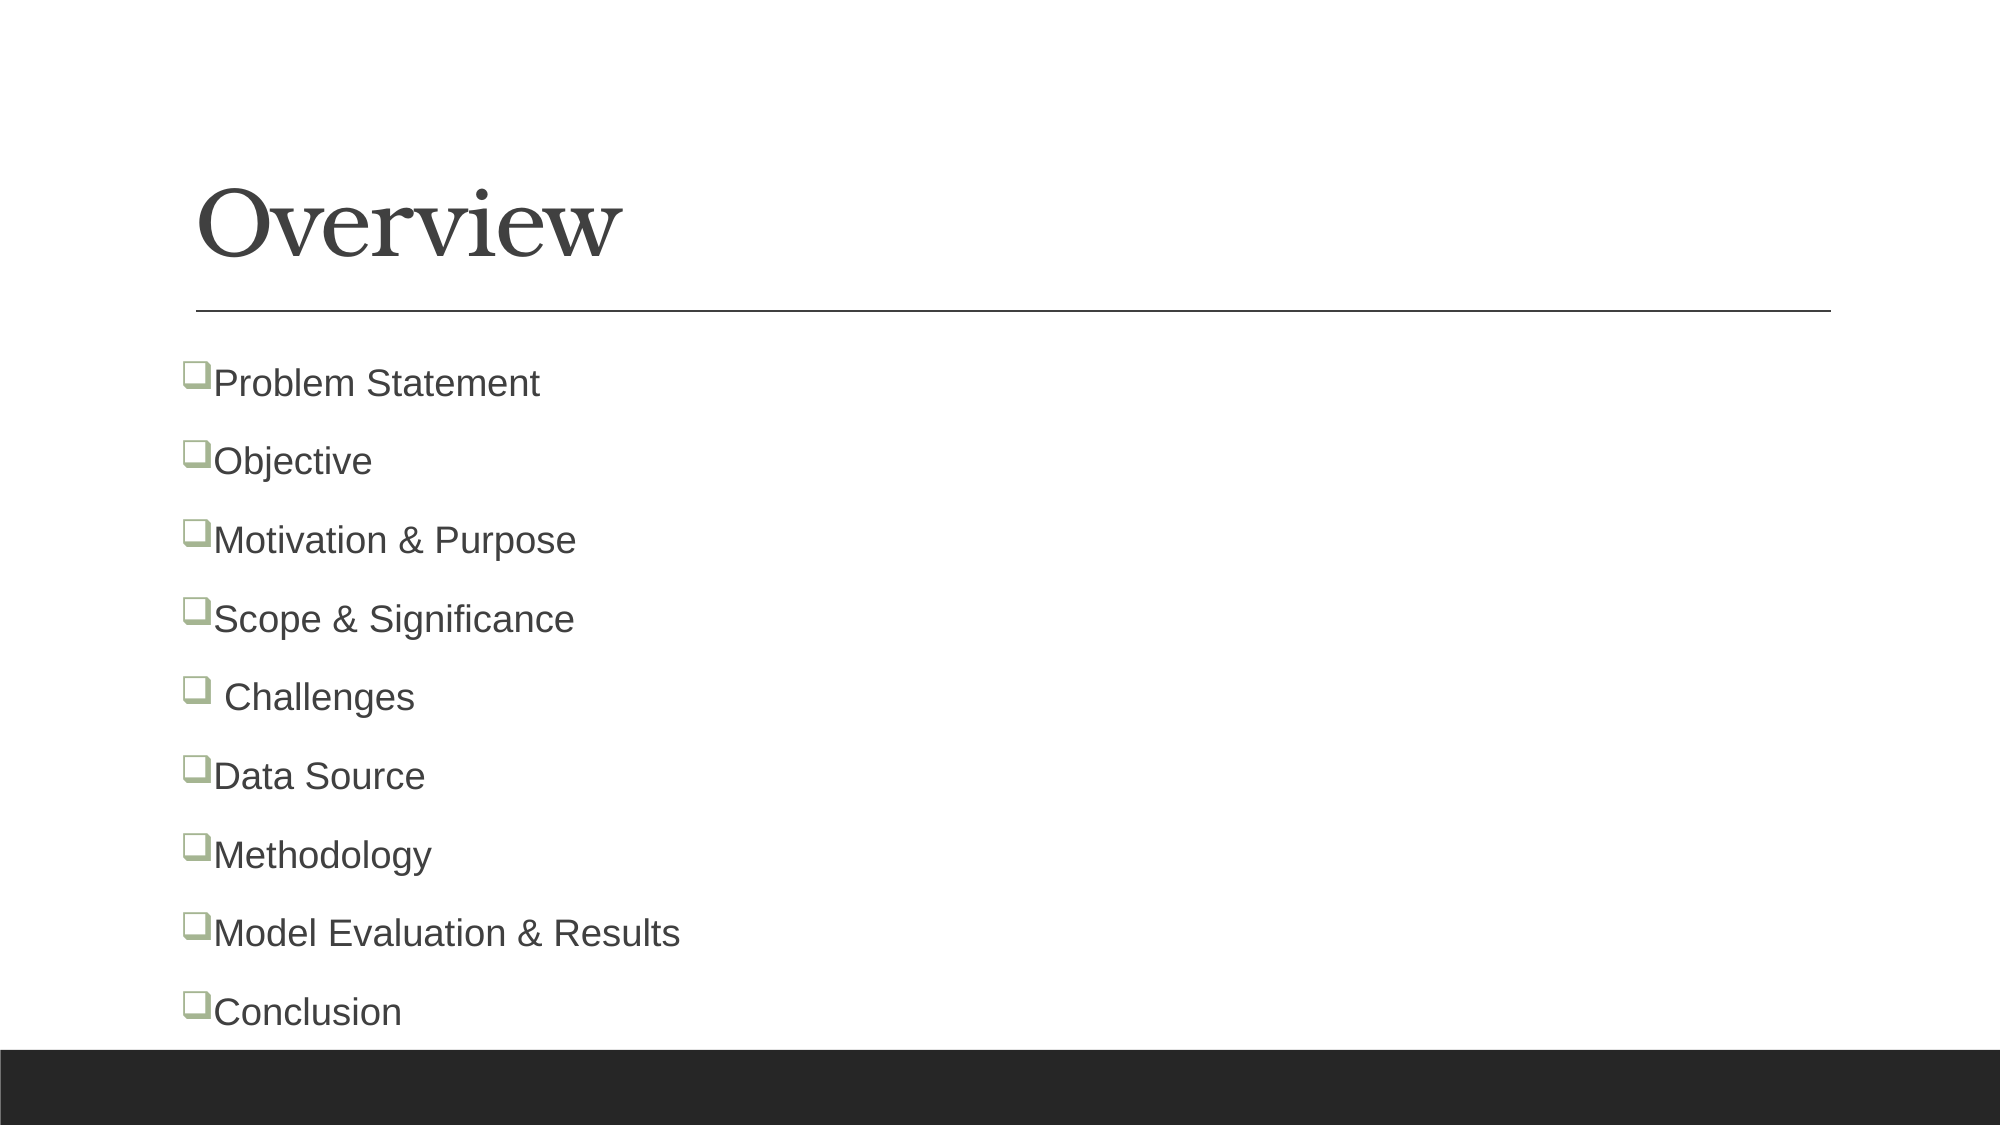

# Overview
Problem Statement
Objective
Motivation & Purpose
Scope & Significance
 Challenges
Data Source
Methodology
Model Evaluation & Results
Conclusion